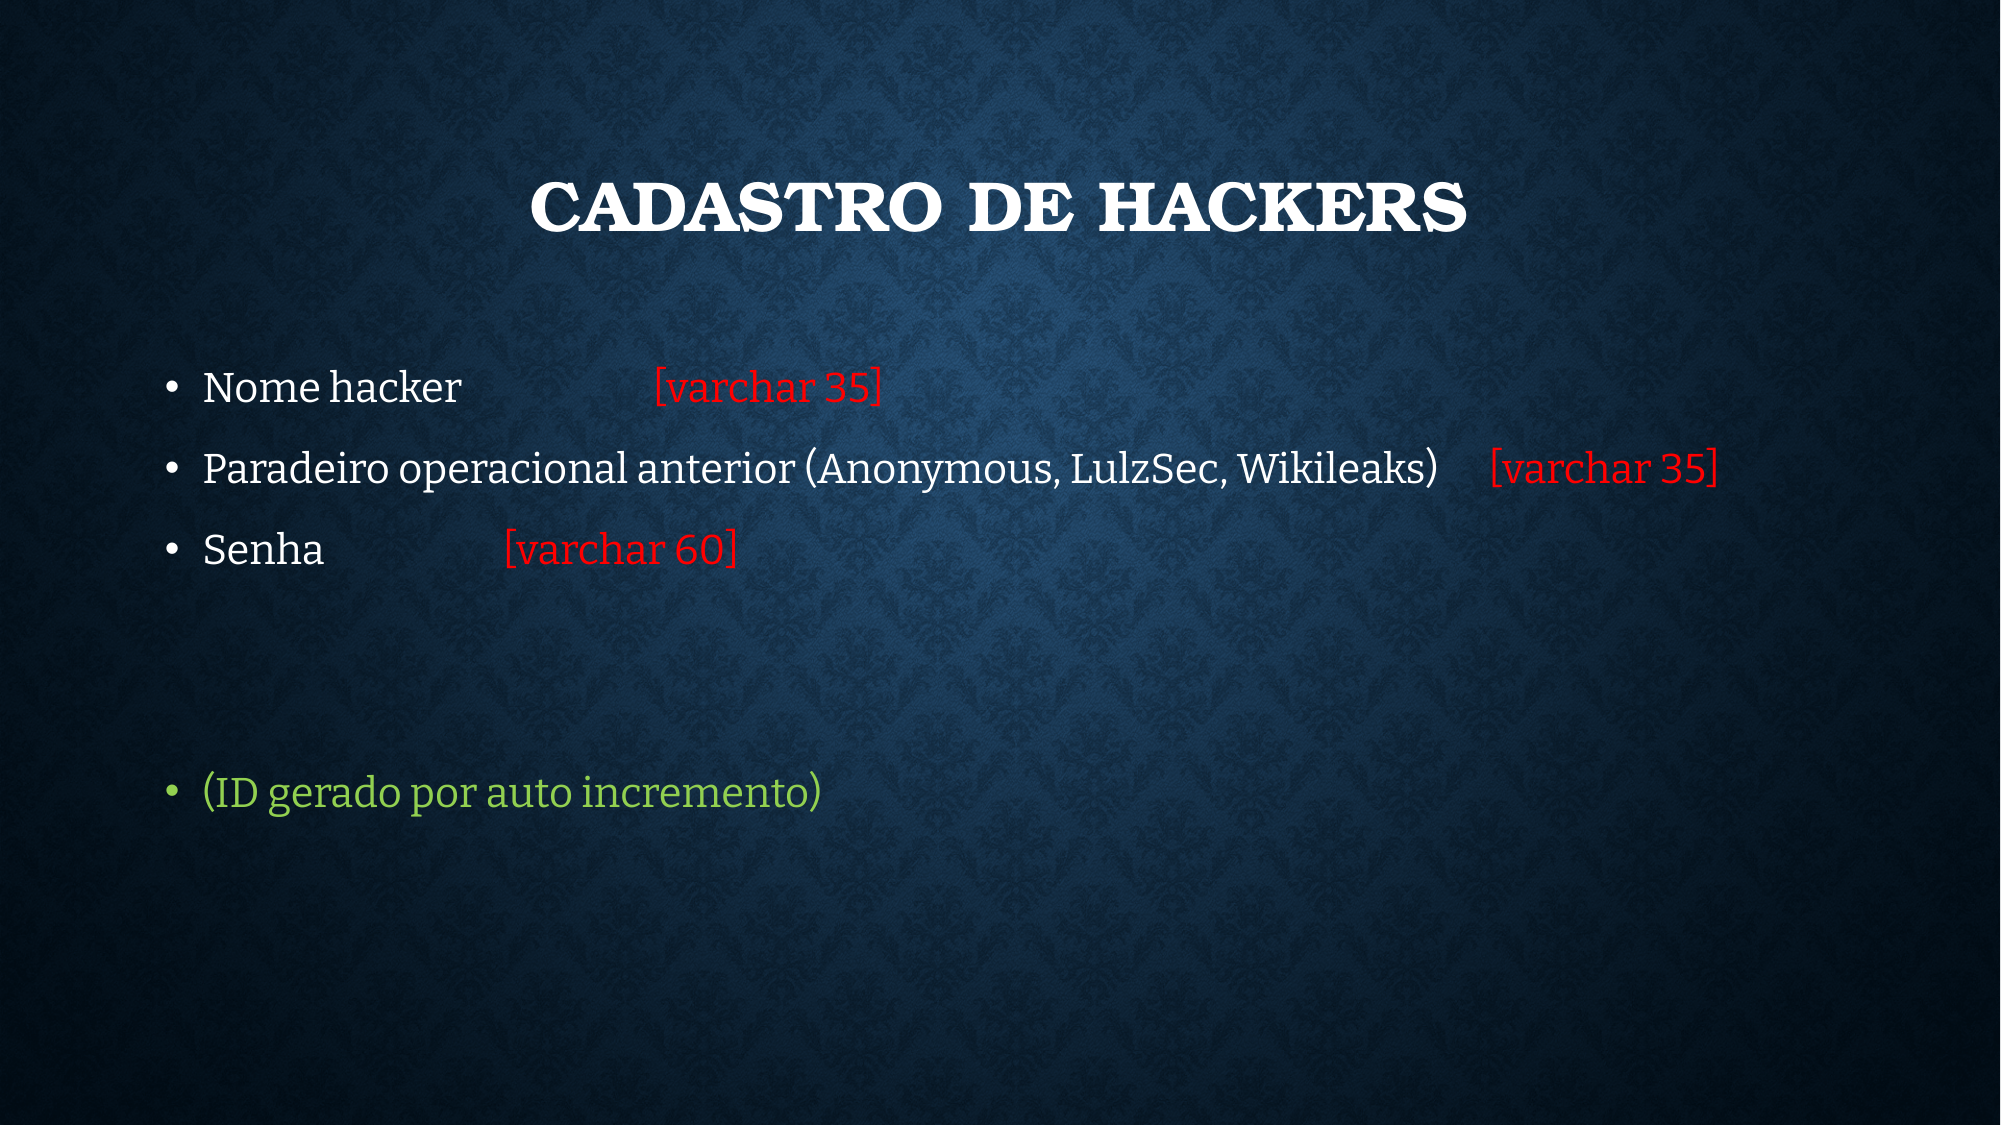

# CADASTRO DE HACKERS
Nome hacker		[varchar 35]
Paradeiro operacional anterior (Anonymous, LulzSec, Wikileaks)      [varchar 35]
Senha		[varchar 60]

(ID gerado por auto incremento)